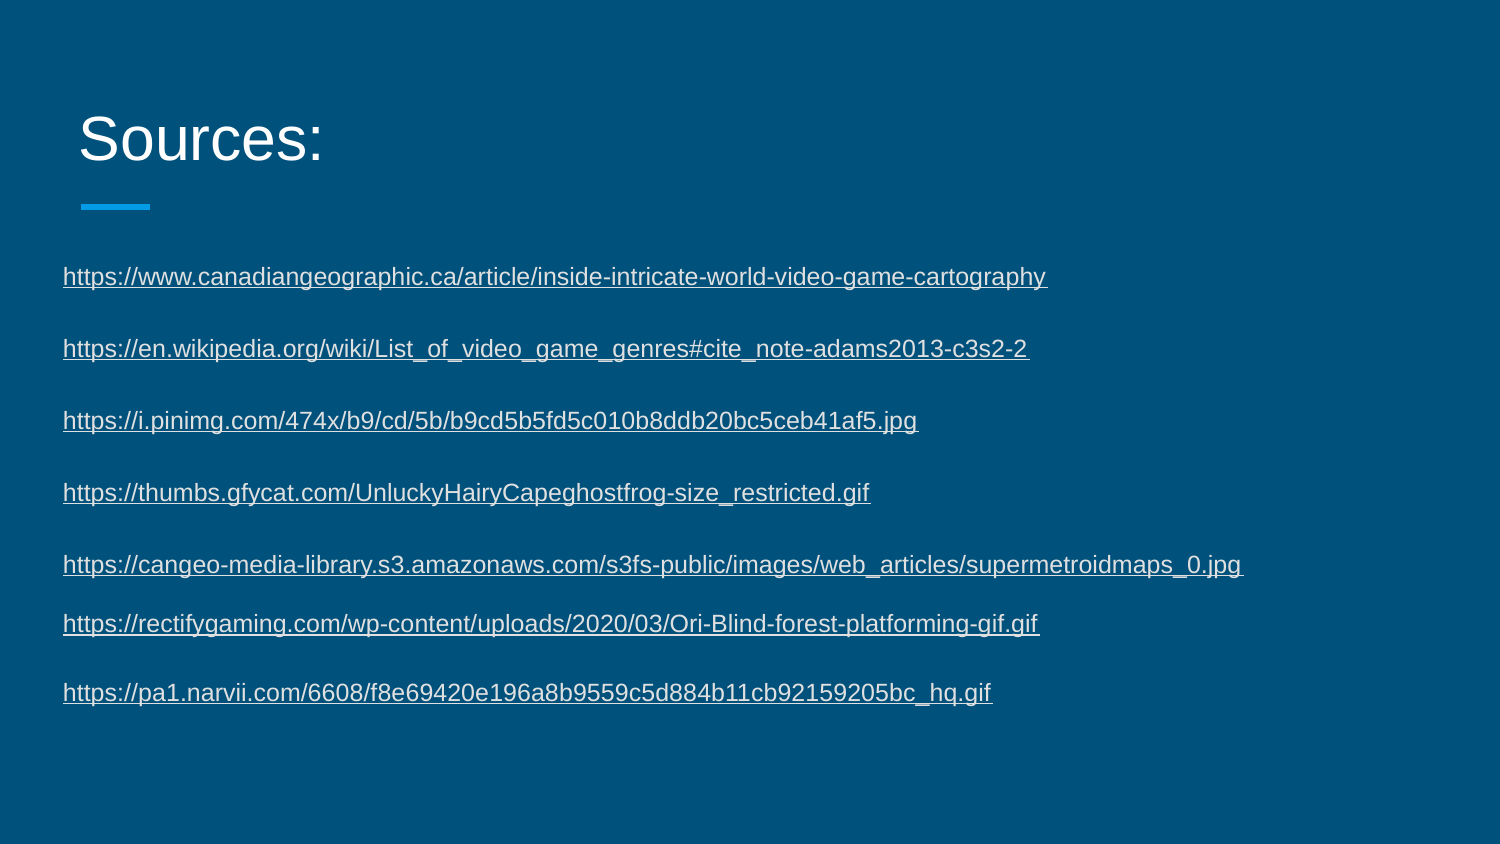

# Sources:
https://www.canadiangeographic.ca/article/inside-intricate-world-video-game-cartography
https://en.wikipedia.org/wiki/List_of_video_game_genres#cite_note-adams2013-c3s2-2
https://i.pinimg.com/474x/b9/cd/5b/b9cd5b5fd5c010b8ddb20bc5ceb41af5.jpg
https://thumbs.gfycat.com/UnluckyHairyCapeghostfrog-size_restricted.gif
https://cangeo-media-library.s3.amazonaws.com/s3fs-public/images/web_articles/supermetroidmaps_0.jpg
https://rectifygaming.com/wp-content/uploads/2020/03/Ori-Blind-forest-platforming-gif.gif

https://pa1.narvii.com/6608/f8e69420e196a8b9559c5d884b11cb92159205bc_hq.gif